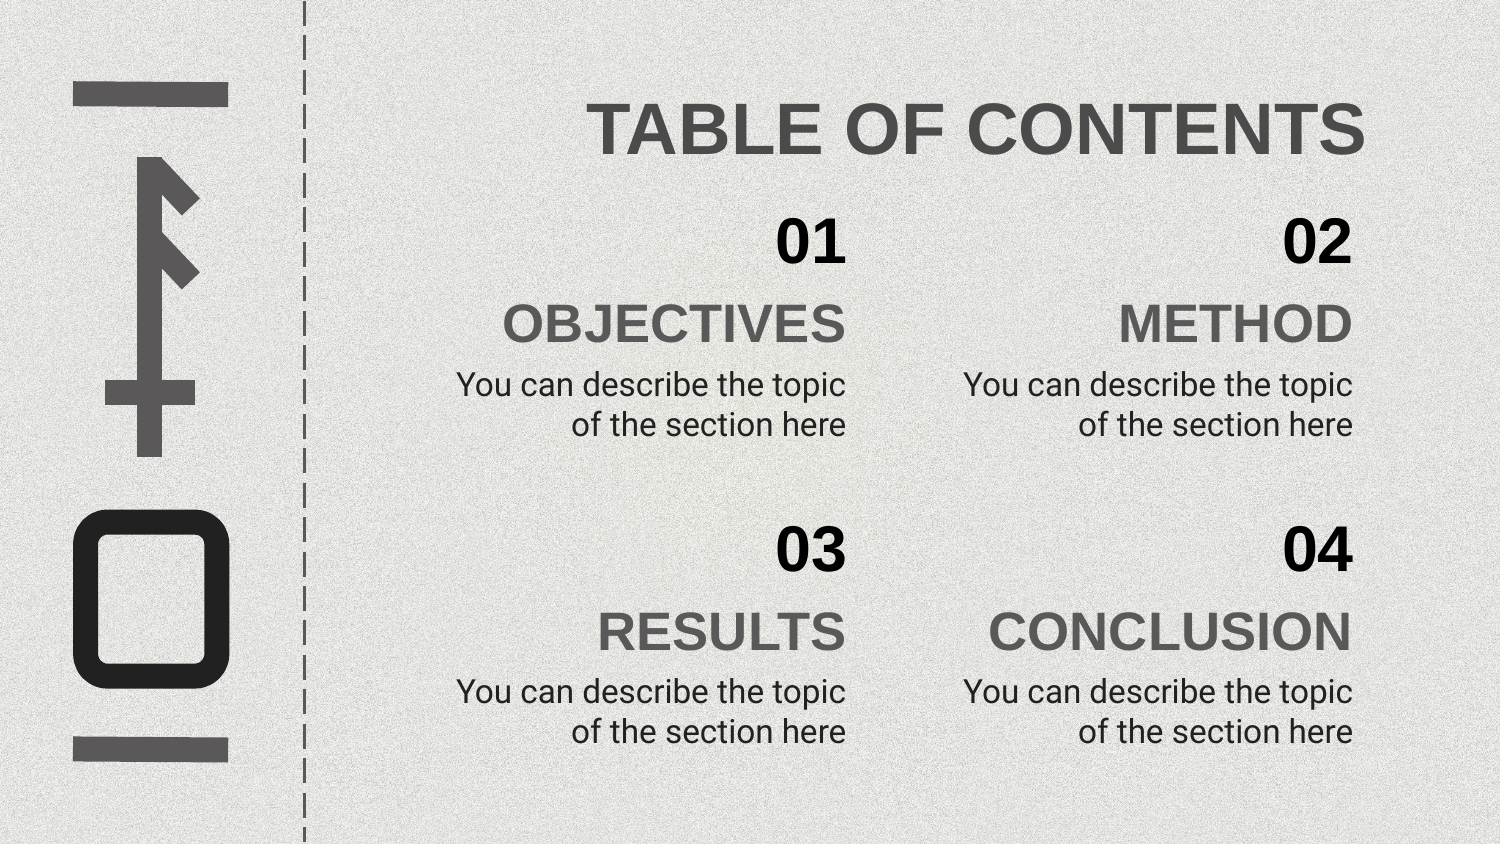

TABLE OF CONTENTS

01
02
# OBJECTIVES
METHOD
You can describe the topic of the section here
You can describe the topic of the section here
03
04
RESULTS
CONCLUSION
You can describe the topic of the section here
You can describe the topic of the section here